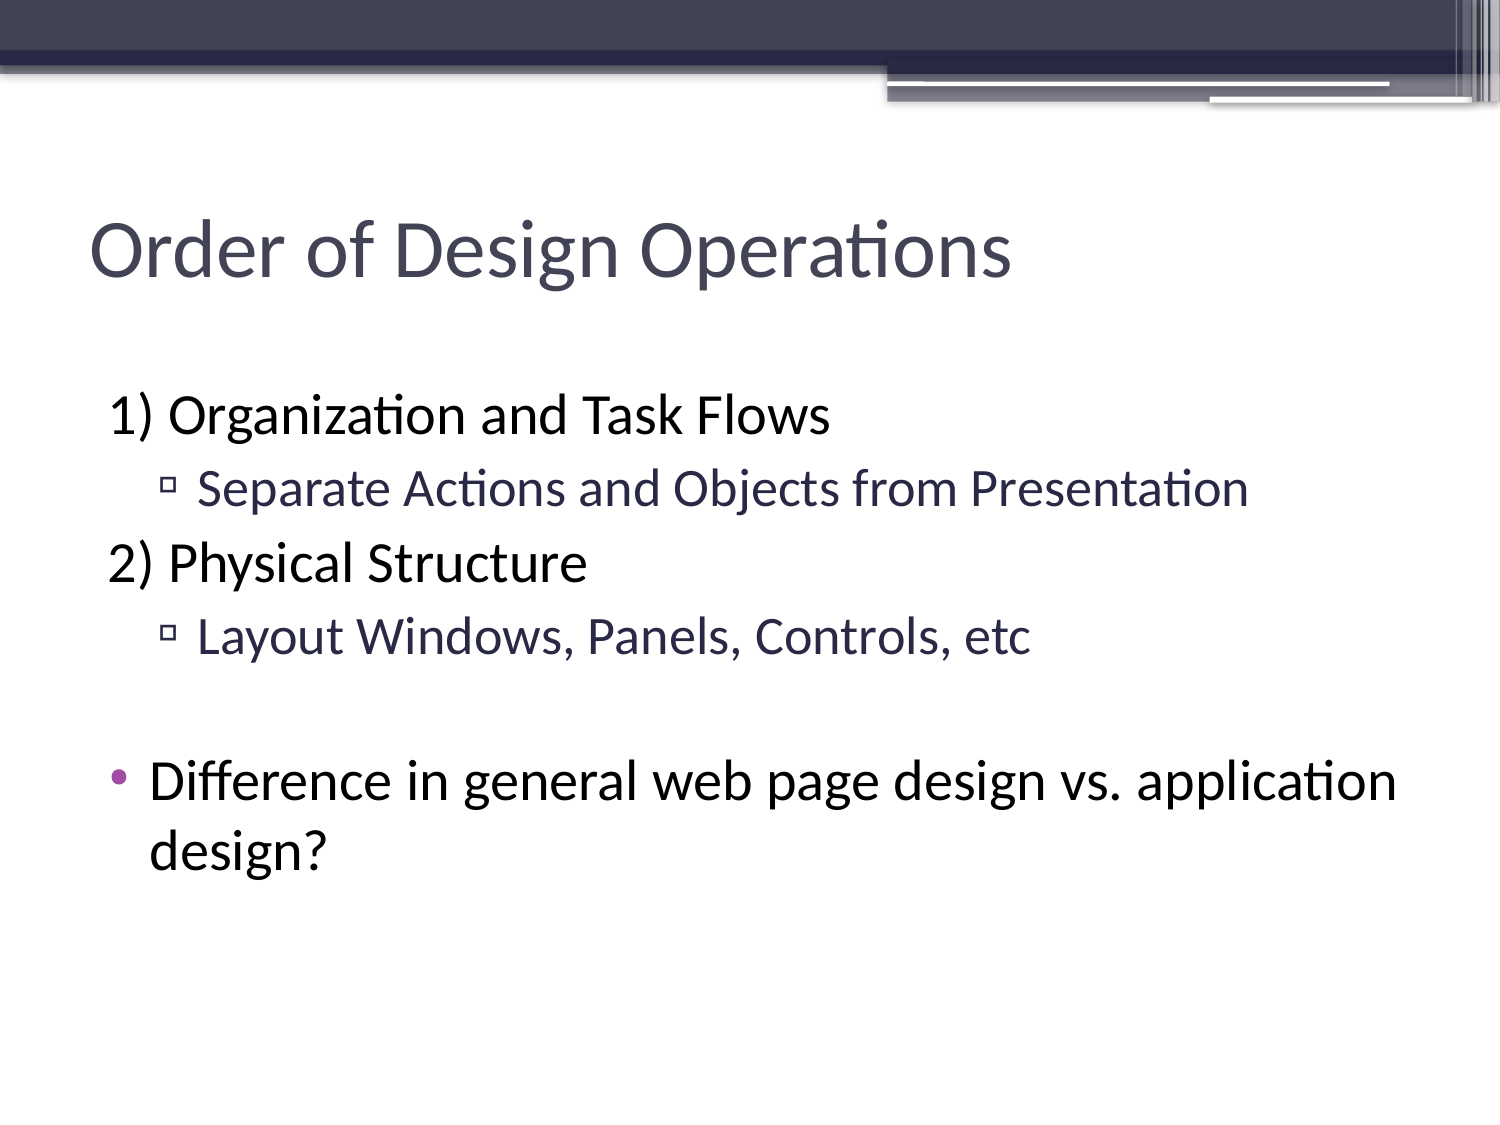

# Order of Design Operations
1) Organization and Task Flows
Separate Actions and Objects from Presentation
2) Physical Structure
Layout Windows, Panels, Controls, etc

Difference in general web page design vs. application design?